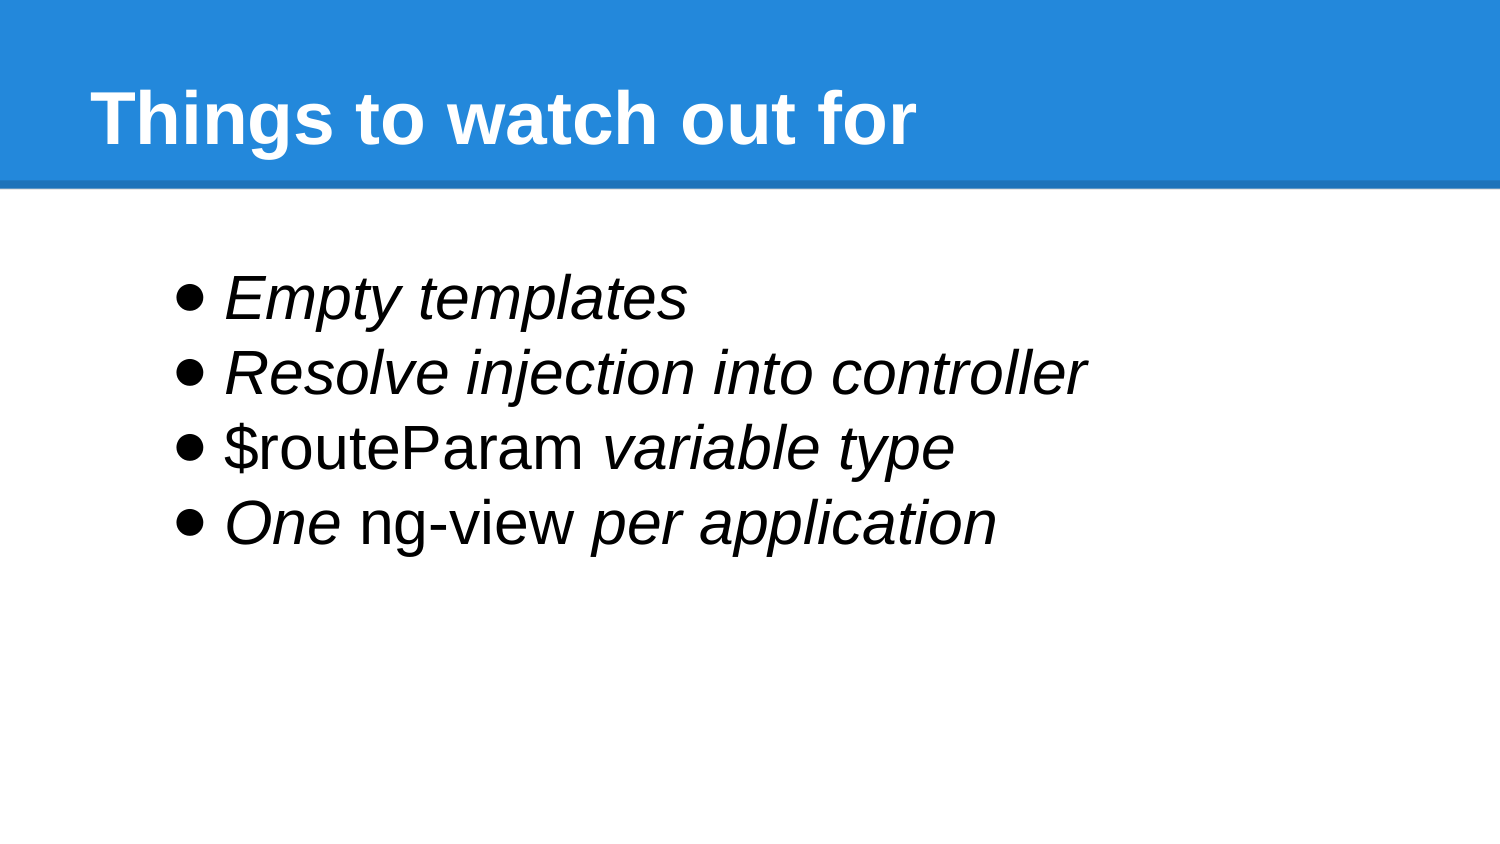

# Things to watch out for
Empty templates
Resolve injection into controller
$routeParam variable type
One ng-view per application